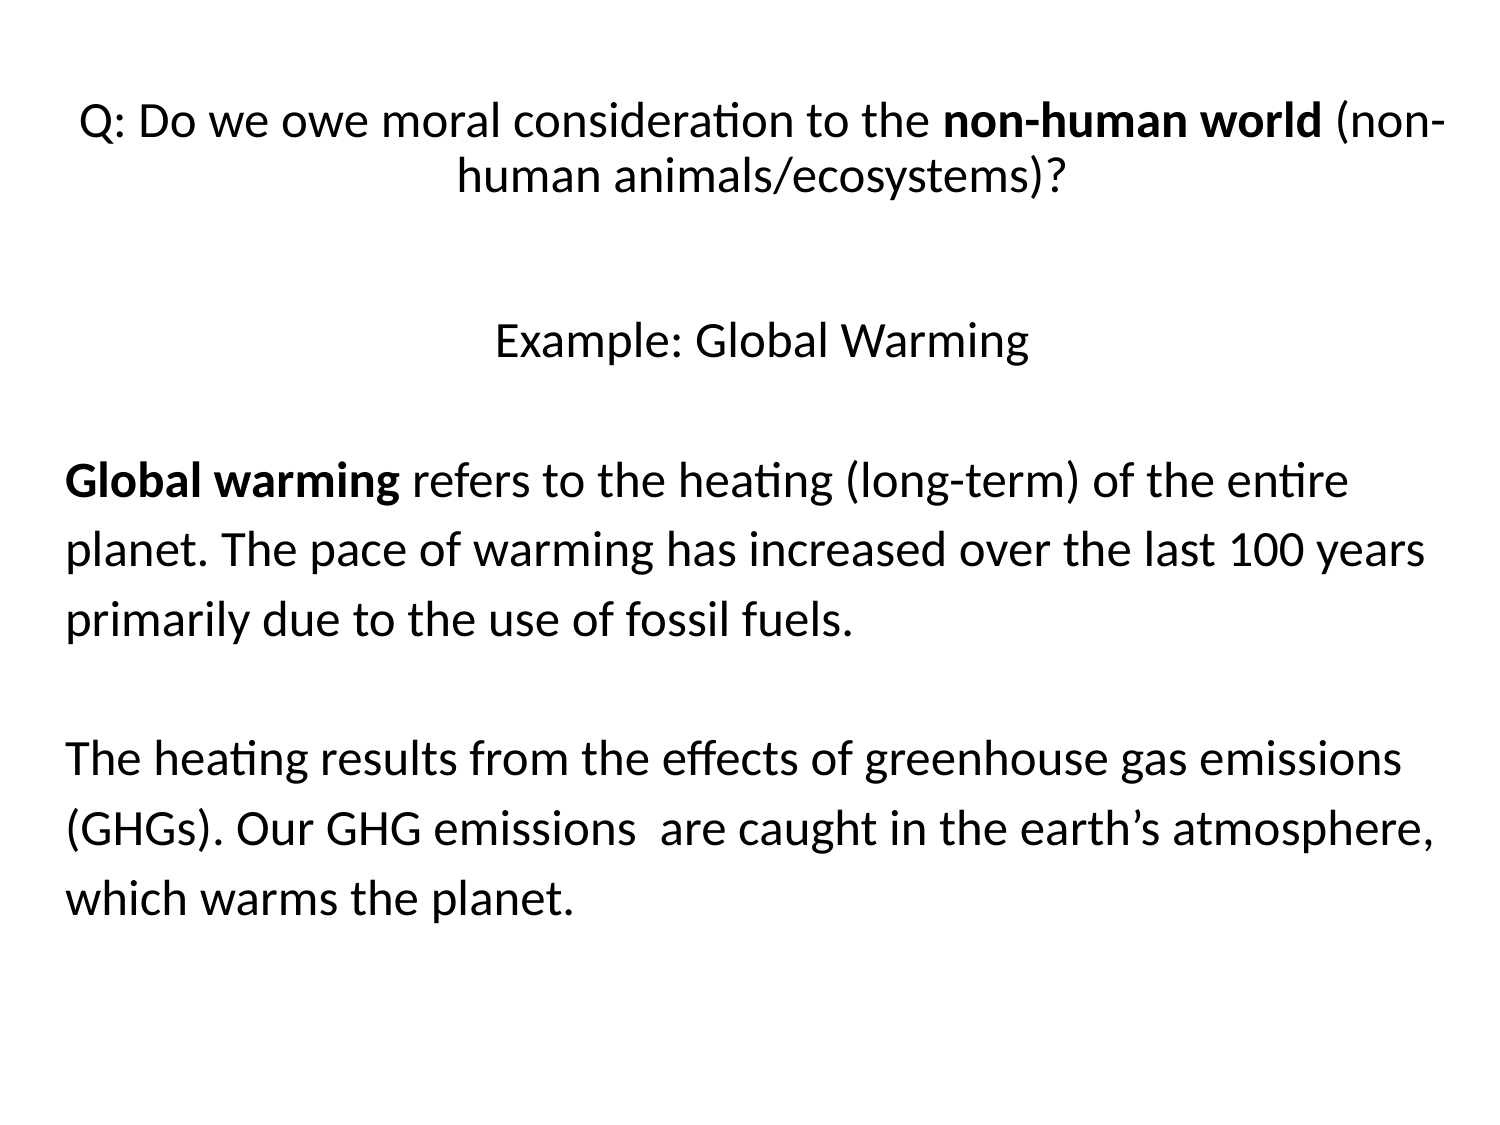

Q: Do we owe moral consideration to the non-human world (non-
human animals/ecosystems)?

Example: Global Warming

Global warming refers to the heating (long-term) of the entire
planet. The pace of warming has increased over the last 100 years
primarily due to the use of fossil fuels.

The heating results from the effects of greenhouse gas emissions
(GHGs). Our GHG emissions  are caught in the earth’s atmosphere,
which warms the planet.